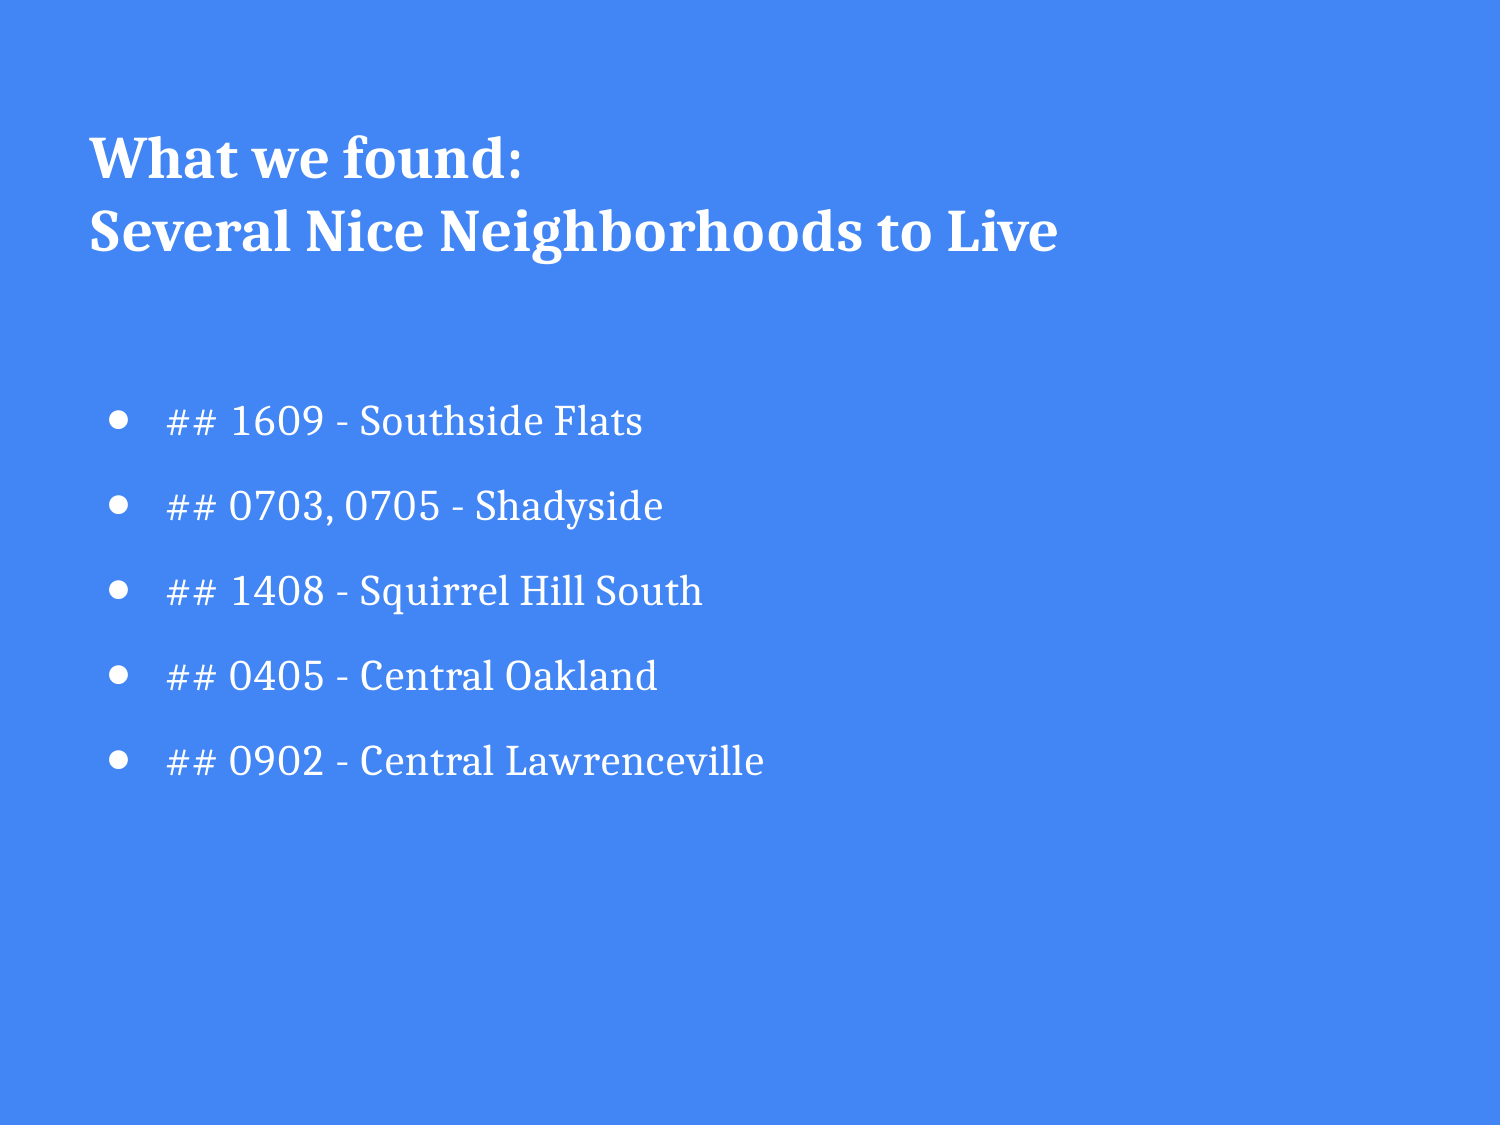

# What we found:
Several Nice Neighborhoods to Live
## 1609 - Southside Flats
## 0703, 0705 - Shadyside
## 1408 - Squirrel Hill South
## 0405 - Central Oakland
## 0902 - Central Lawrenceville